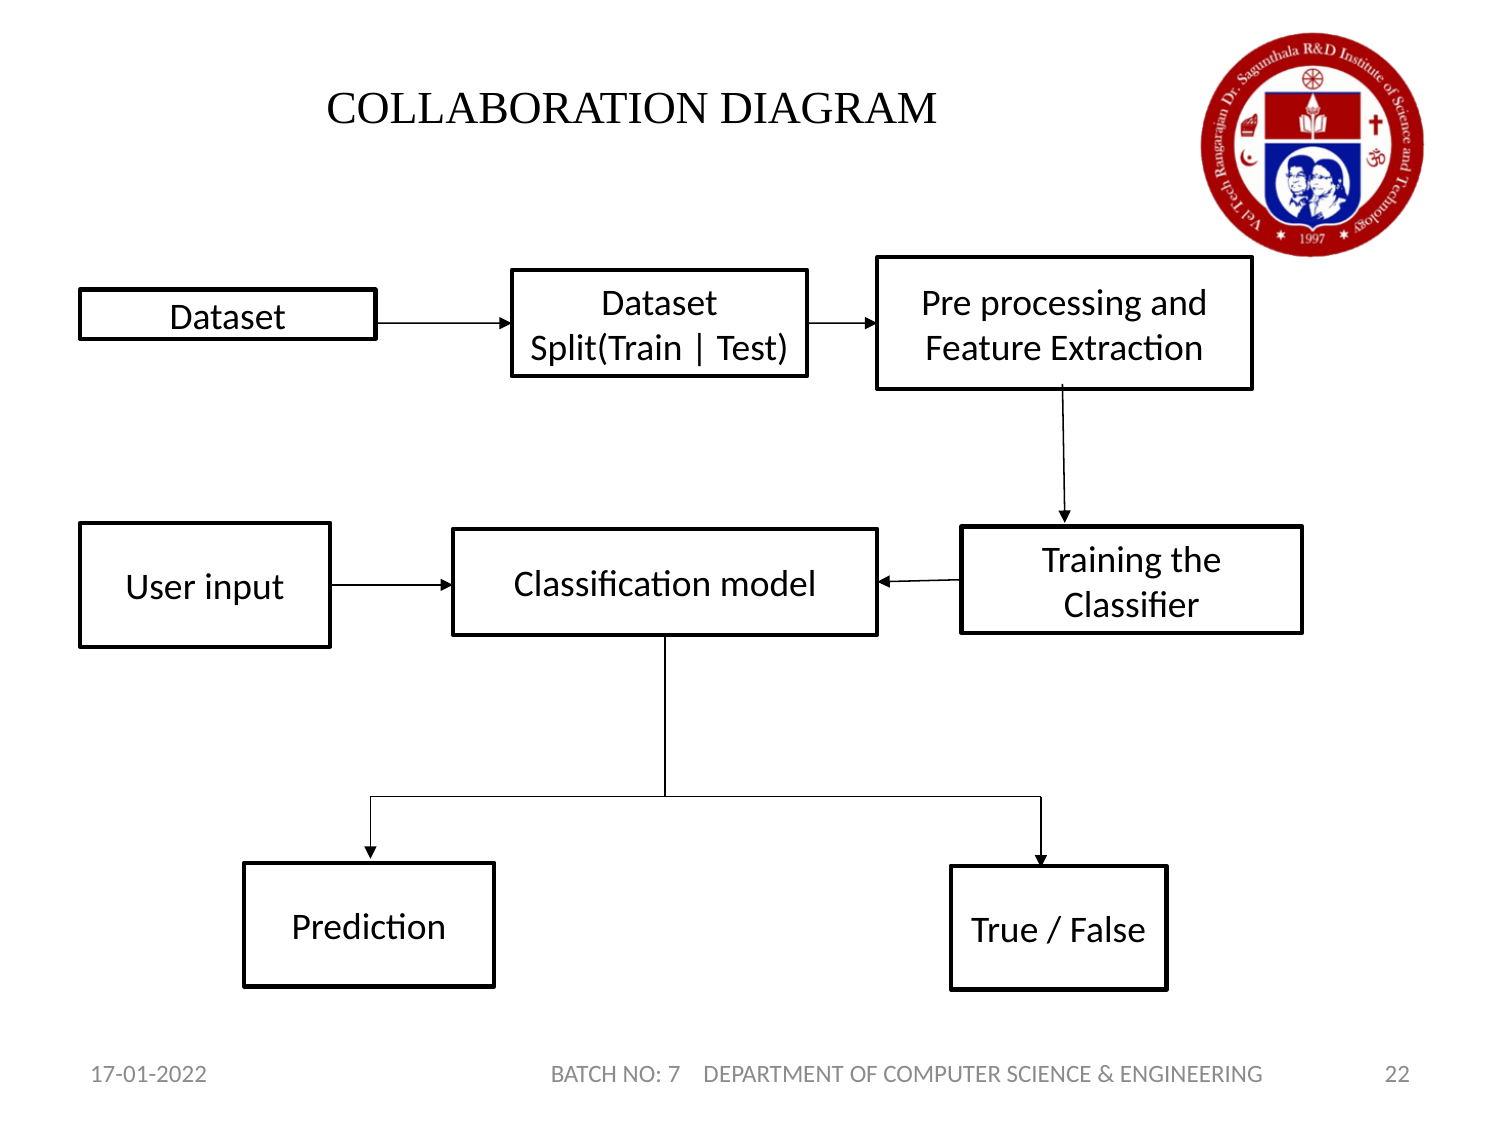

COLLABORATION DIAGRAM
Pre processing and Feature Extraction
Dataset Split(Train | Test)
Dataset
User input
Training the Classifier
Classification model
Prediction
True / False
17-01-2022
BATCH NO: 7    DEPARTMENT OF COMPUTER SCIENCE & ENGINEERING
22